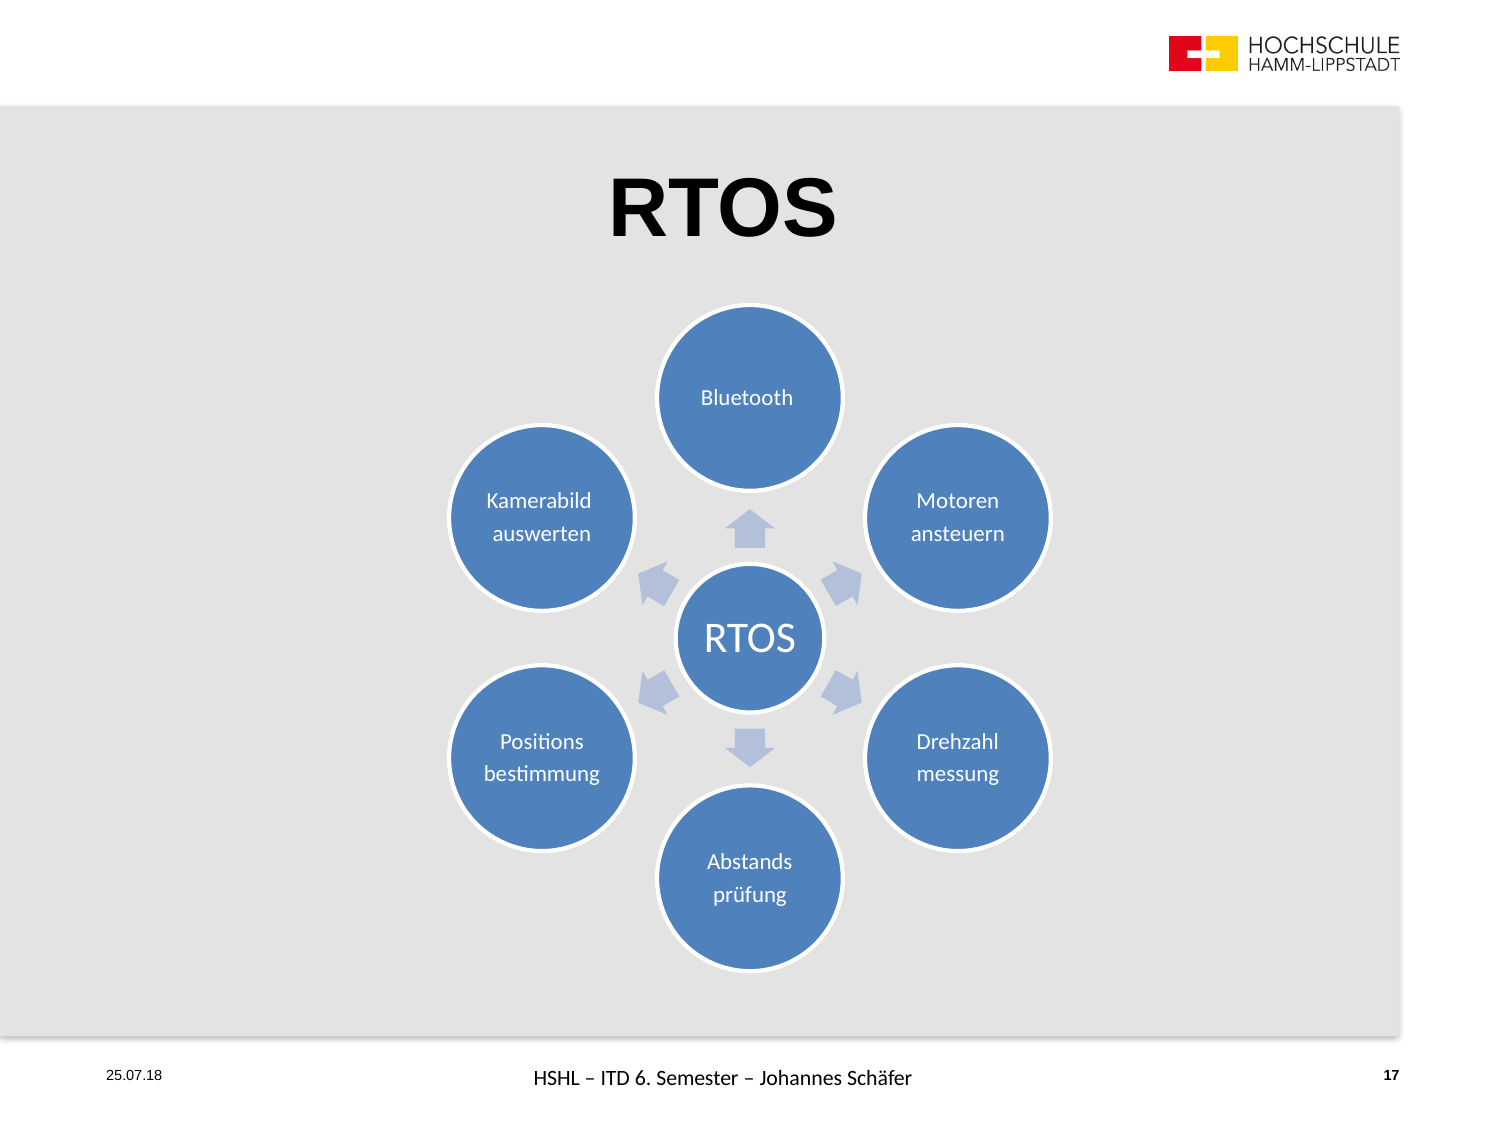

RTOS
RTOS

Bluetooth

Motoren
ansteuern

Drehzahl
messung

Abstands
prüfung

Positions
bestimmung

Kamerabild
auswerten

HSHL – ITD 6. Semester – Johannes Schäfer
25.07.18
17